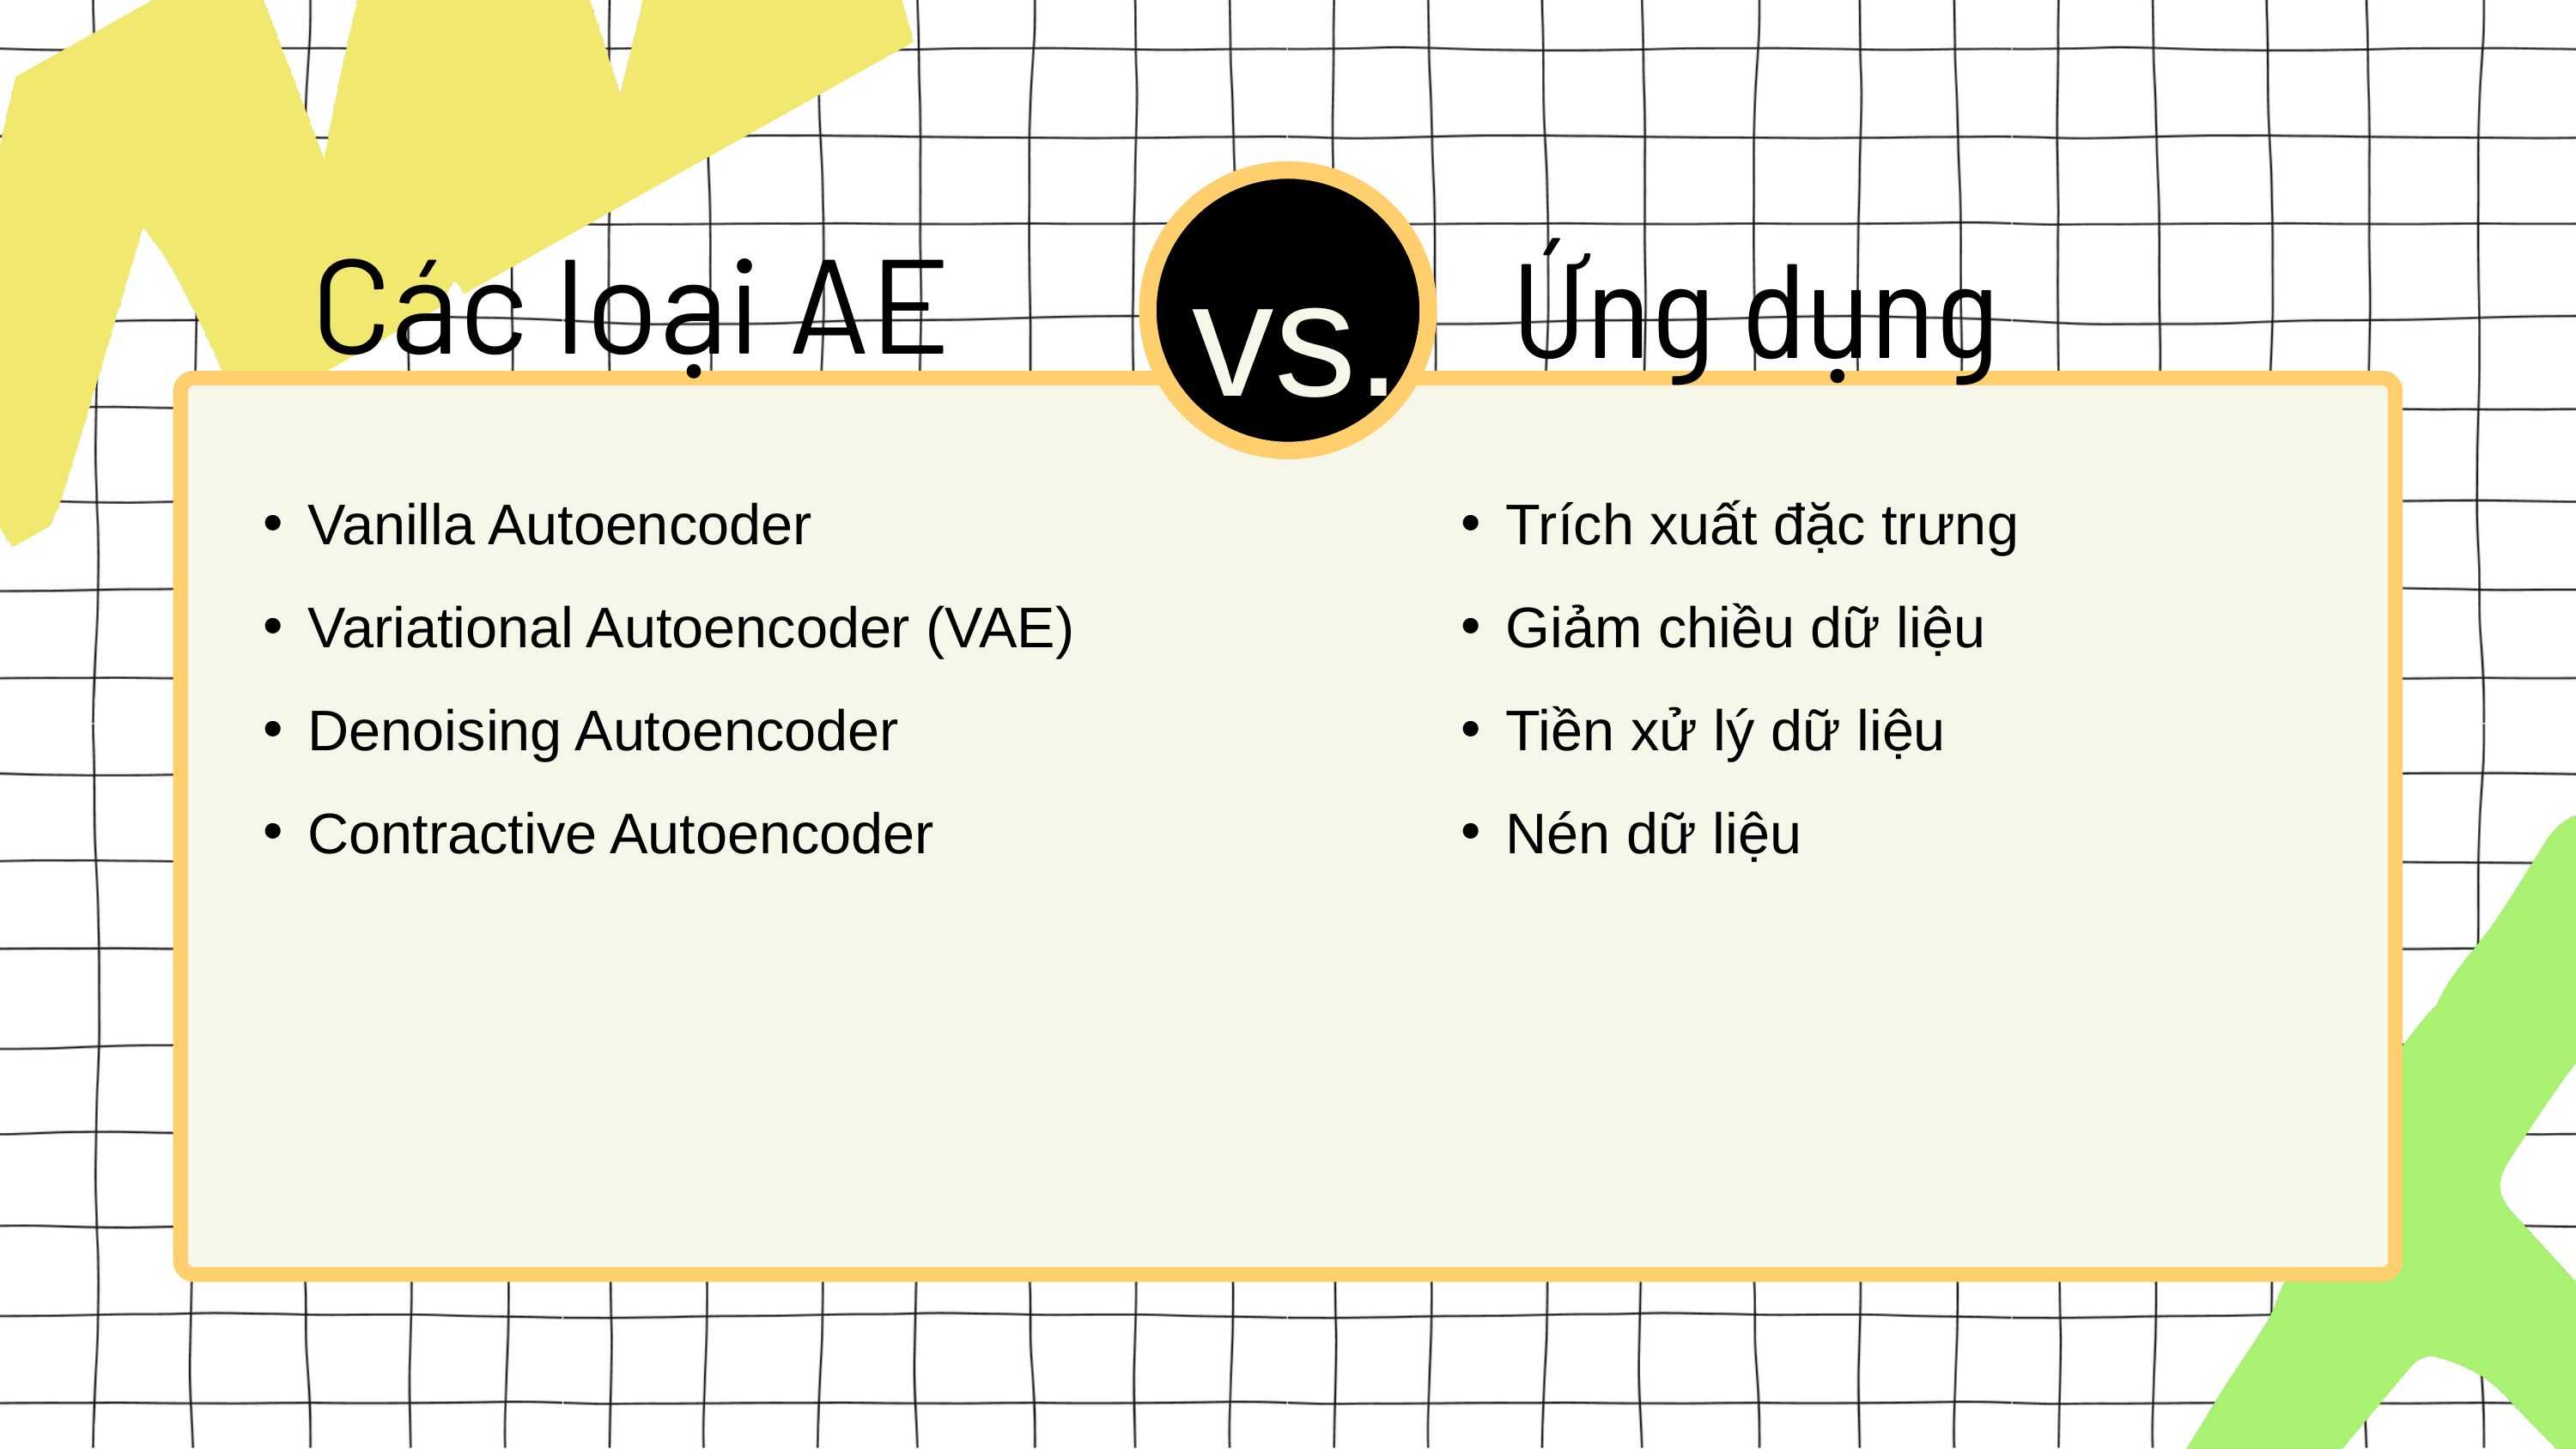

Các loại AE
Ứng dụng
vs.

Vanilla Autoencoder
Variational Autoencoder (VAE)
Denoising Autoencoder
Contractive Autoencoder
Trích xuất đặc trưng
Giảm chiều dữ liệu
Tiền xử lý dữ liệu
Nén dữ liệu